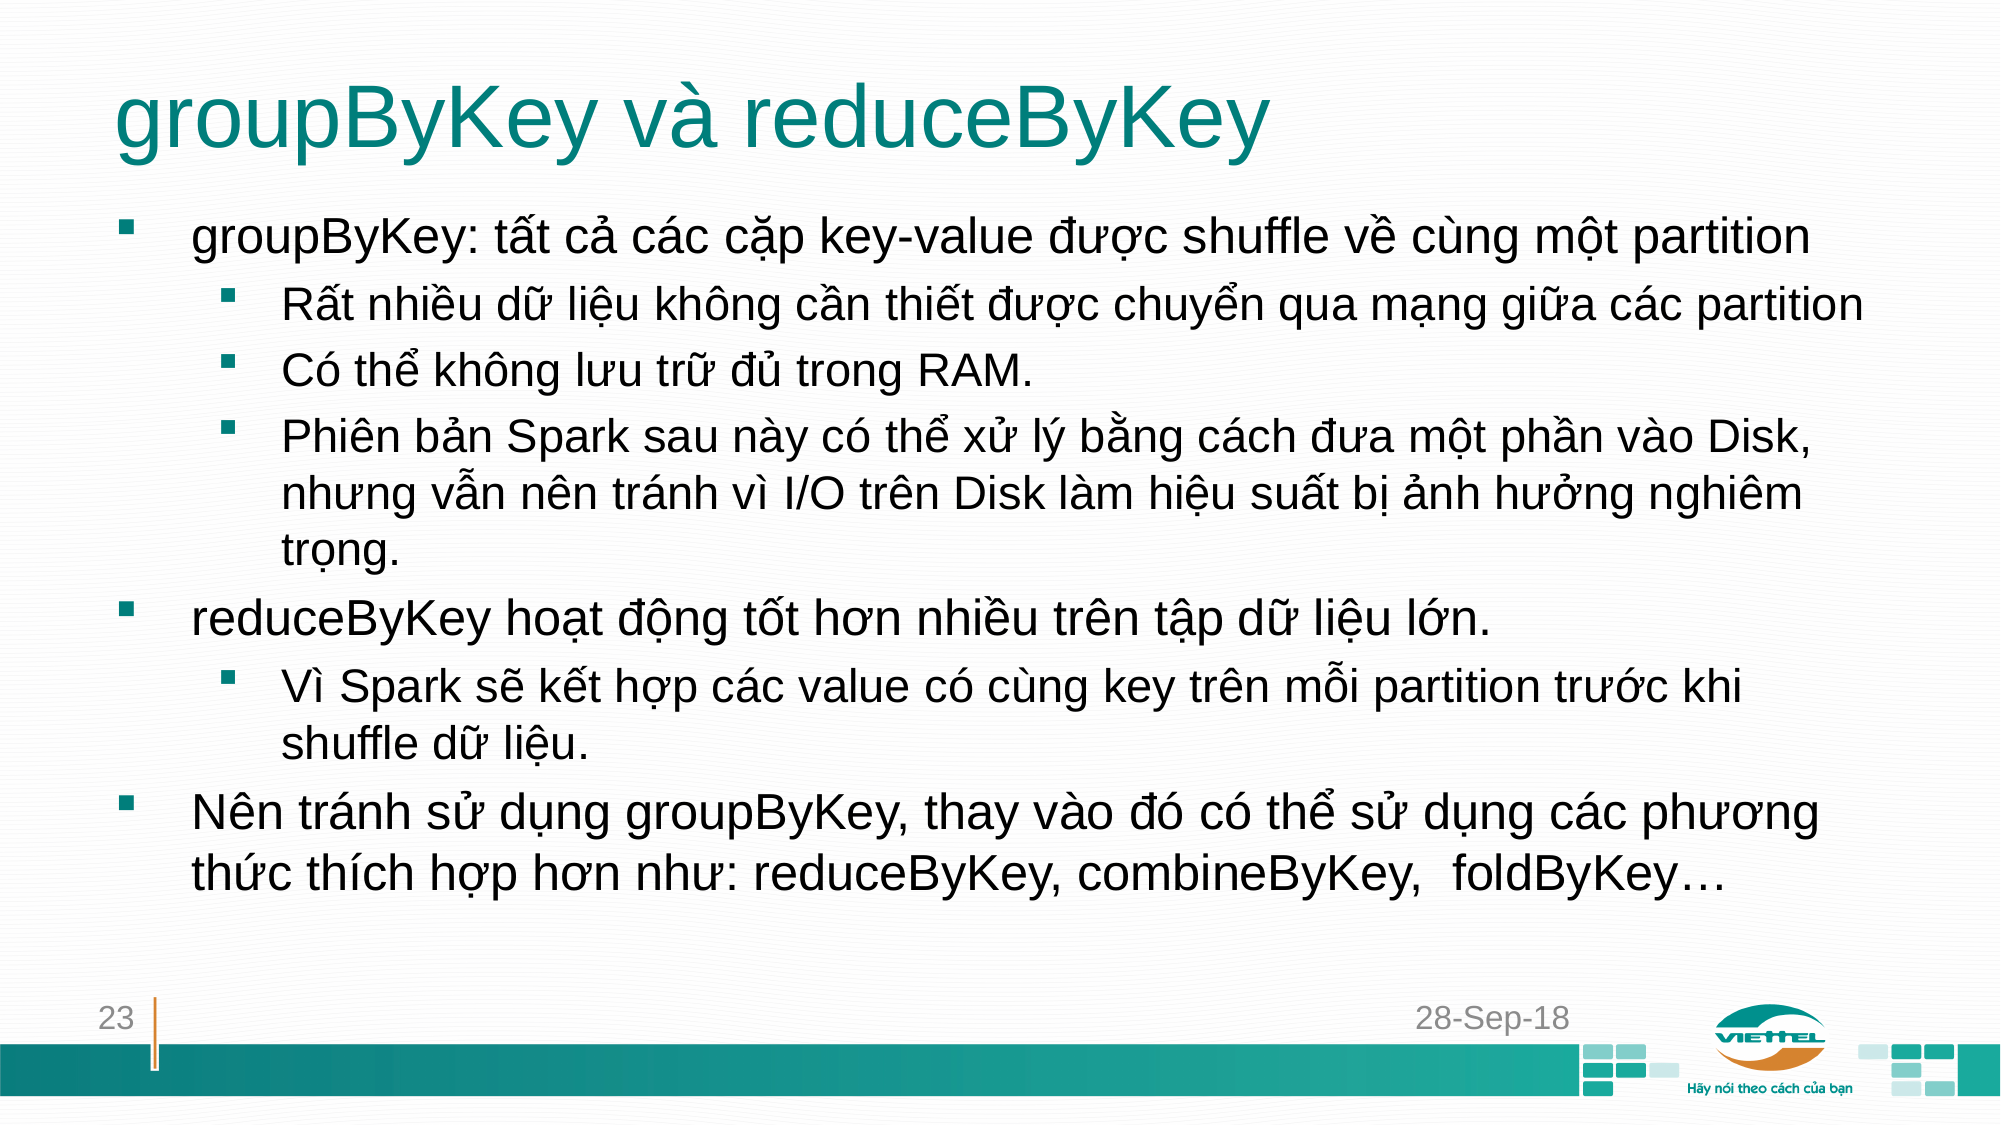

# groupByKey và reduceByKey
groupByKey: tất cả các cặp key-value được shuffle về cùng một partition
Rất nhiều dữ liệu không cần thiết được chuyển qua mạng giữa các partition
Có thể không lưu trữ đủ trong RAM.
Phiên bản Spark sau này có thể xử lý bằng cách đưa một phần vào Disk, nhưng vẫn nên tránh vì I/O trên Disk làm hiệu suất bị ảnh hưởng nghiêm trọng.
reduceByKey hoạt động tốt hơn nhiều trên tập dữ liệu lớn.
Vì Spark sẽ kết hợp các value có cùng key trên mỗi partition trước khi shuffle dữ liệu.
Nên tránh sử dụng groupByKey, thay vào đó có thể sử dụng các phương thức thích hợp hơn như: reduceByKey, combineByKey,  foldByKey…

23
28-Sep-18